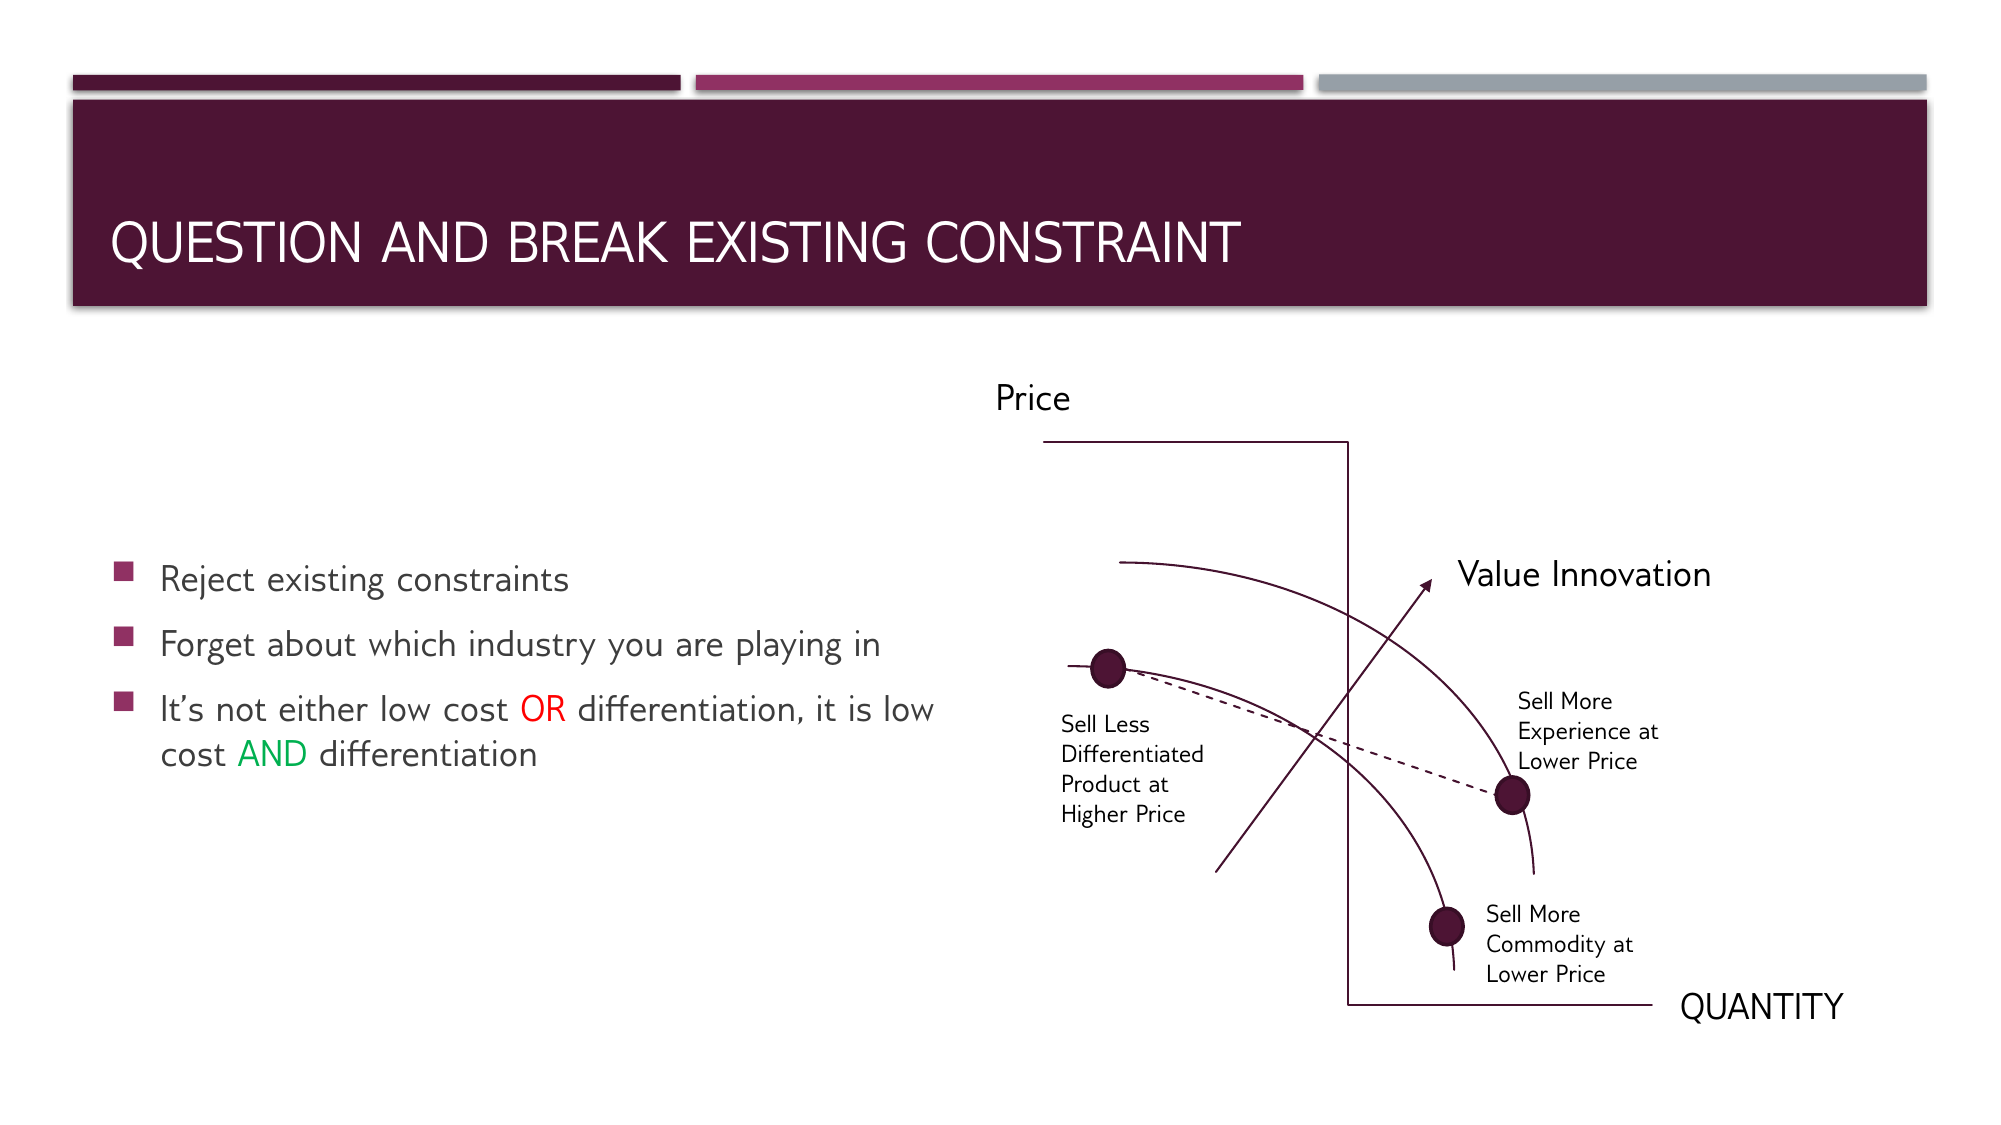

# Question and break existing constraint
Reject existing constraints
Forget about which industry you are playing in
It’s not either low cost OR differentiation, it is low cost AND differentiation
Price
Value Innovation

Sell More Experience at Lower Price
Sell Less
Differentiated Product at Higher Price

Sell More Commodity at Lower Price

QUANTITY